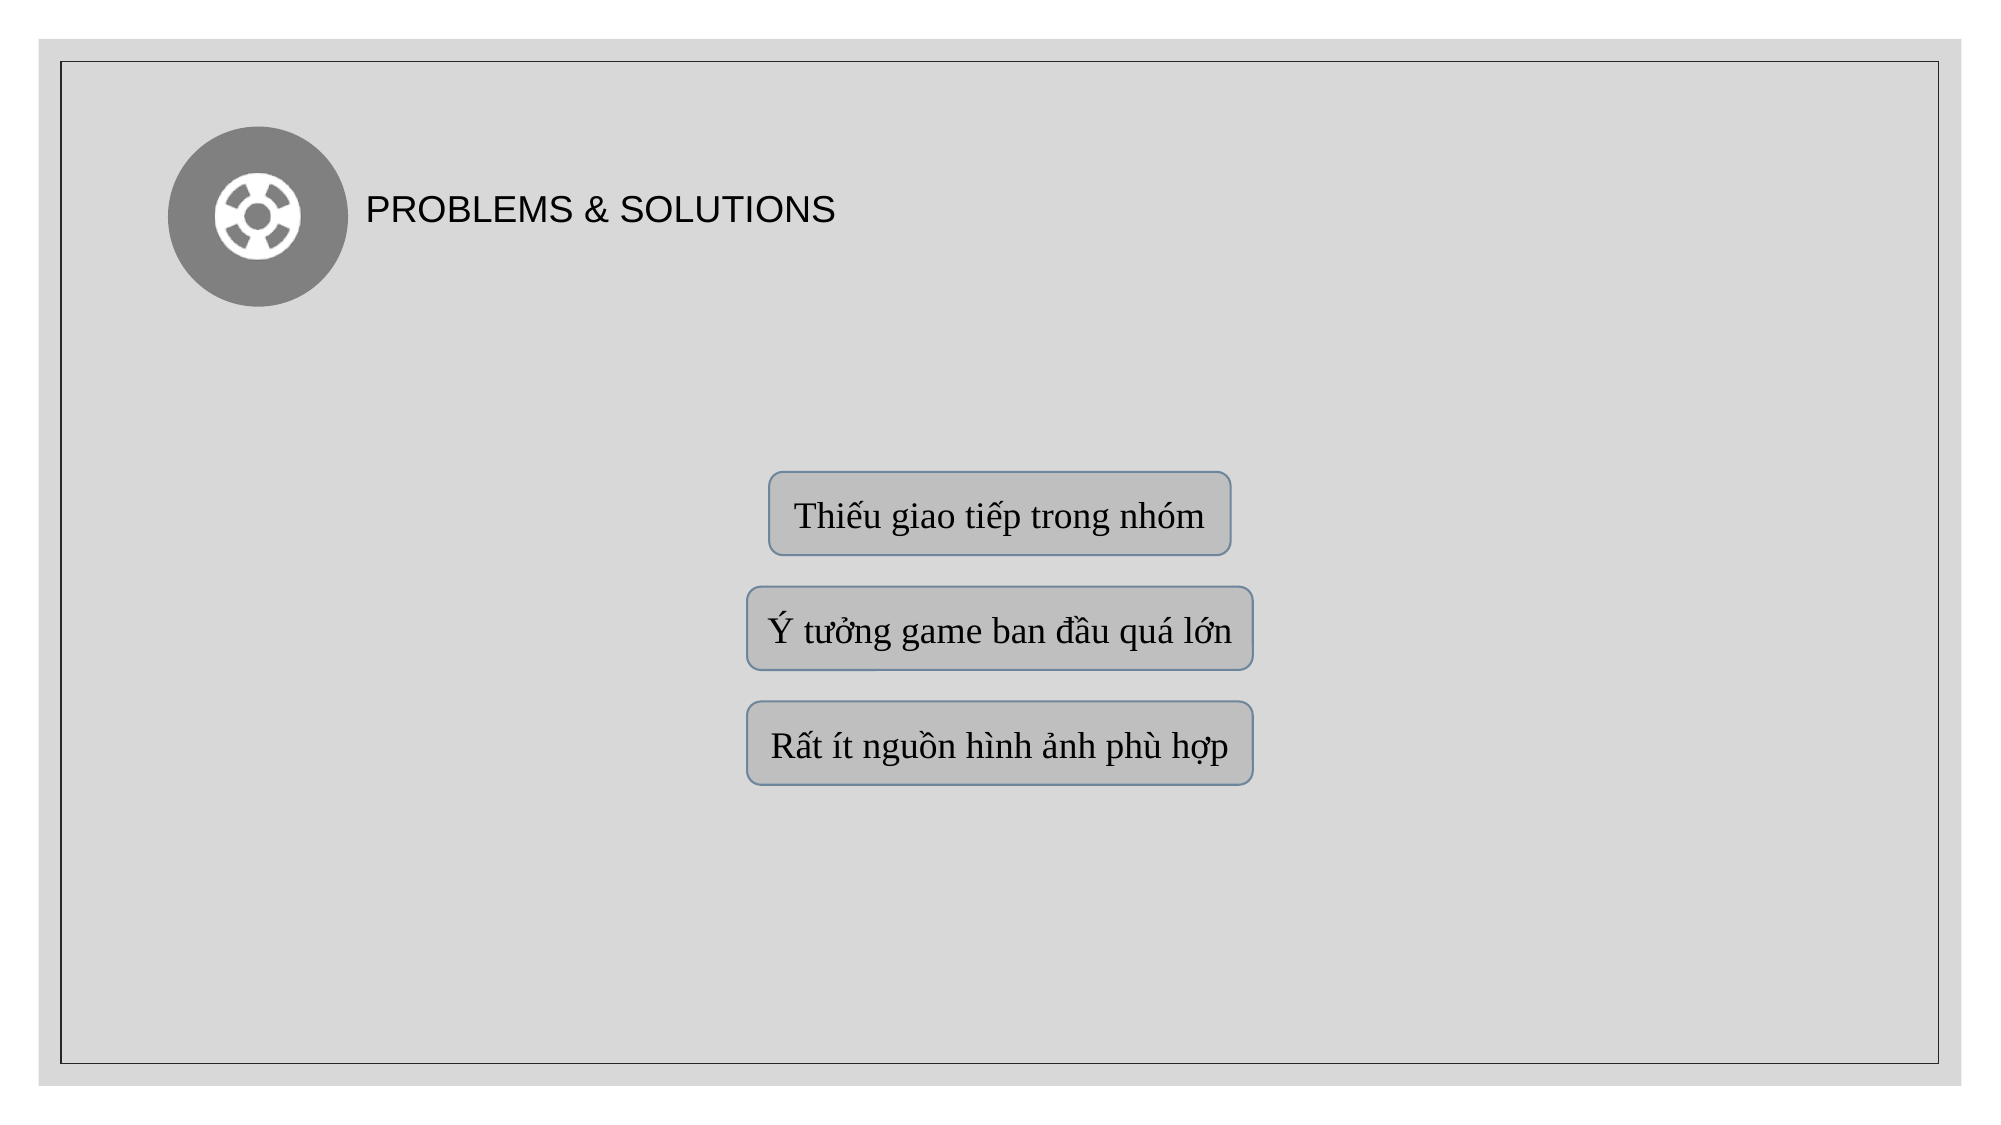

PROBLEMS & SOLUTIONS
Thiếu giao tiếp trong nhóm
Ý tưởng game ban đầu quá lớn
Rất ít nguồn hình ảnh phù hợp